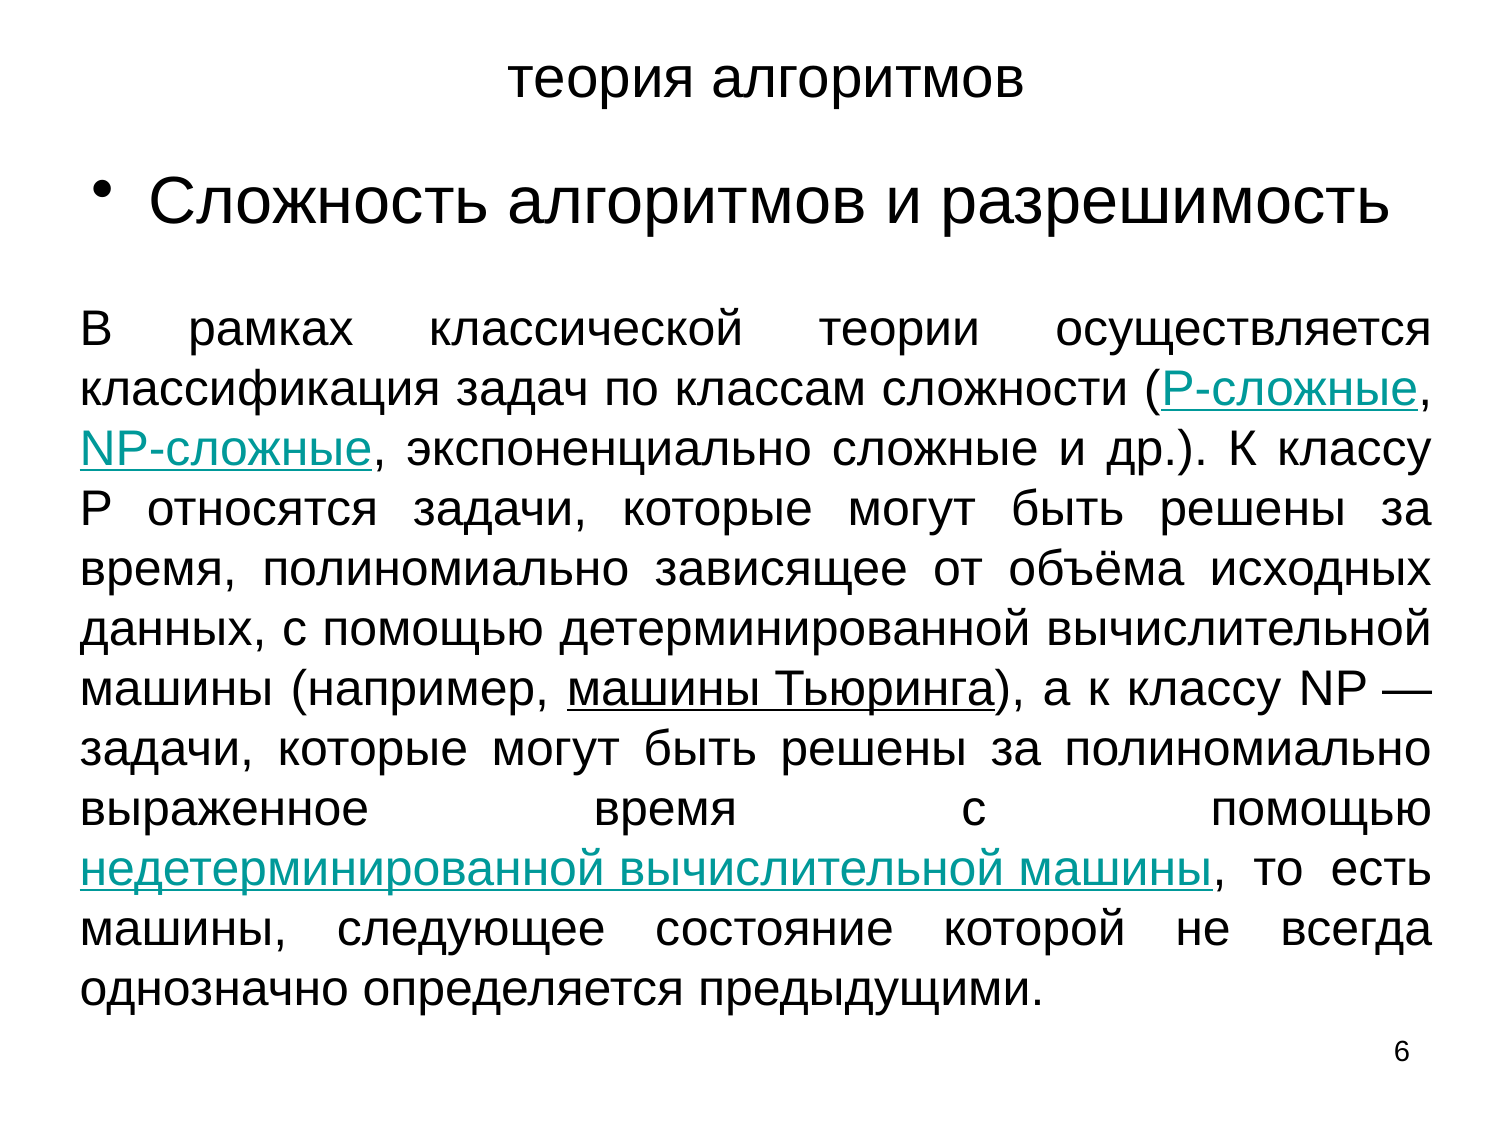

# теория алгоритмов
Сложность алгоритмов и разрешимость
В рамках классической теории осуществляется классификация задач по классам сложности (P-сложные, NP-сложные, экспоненциально сложные и др.). К классу P относятся задачи, которые могут быть решены за время, полиномиально зависящее от объёма исходных данных, с помощью детерминированной вычислительной машины (например, машины Тьюринга), а к классу NP — задачи, которые могут быть решены за полиномиально выраженное время с помощью недетерминированной вычислительной машины, то есть машины, следующее состояние которой не всегда однозначно определяется предыдущими.
6